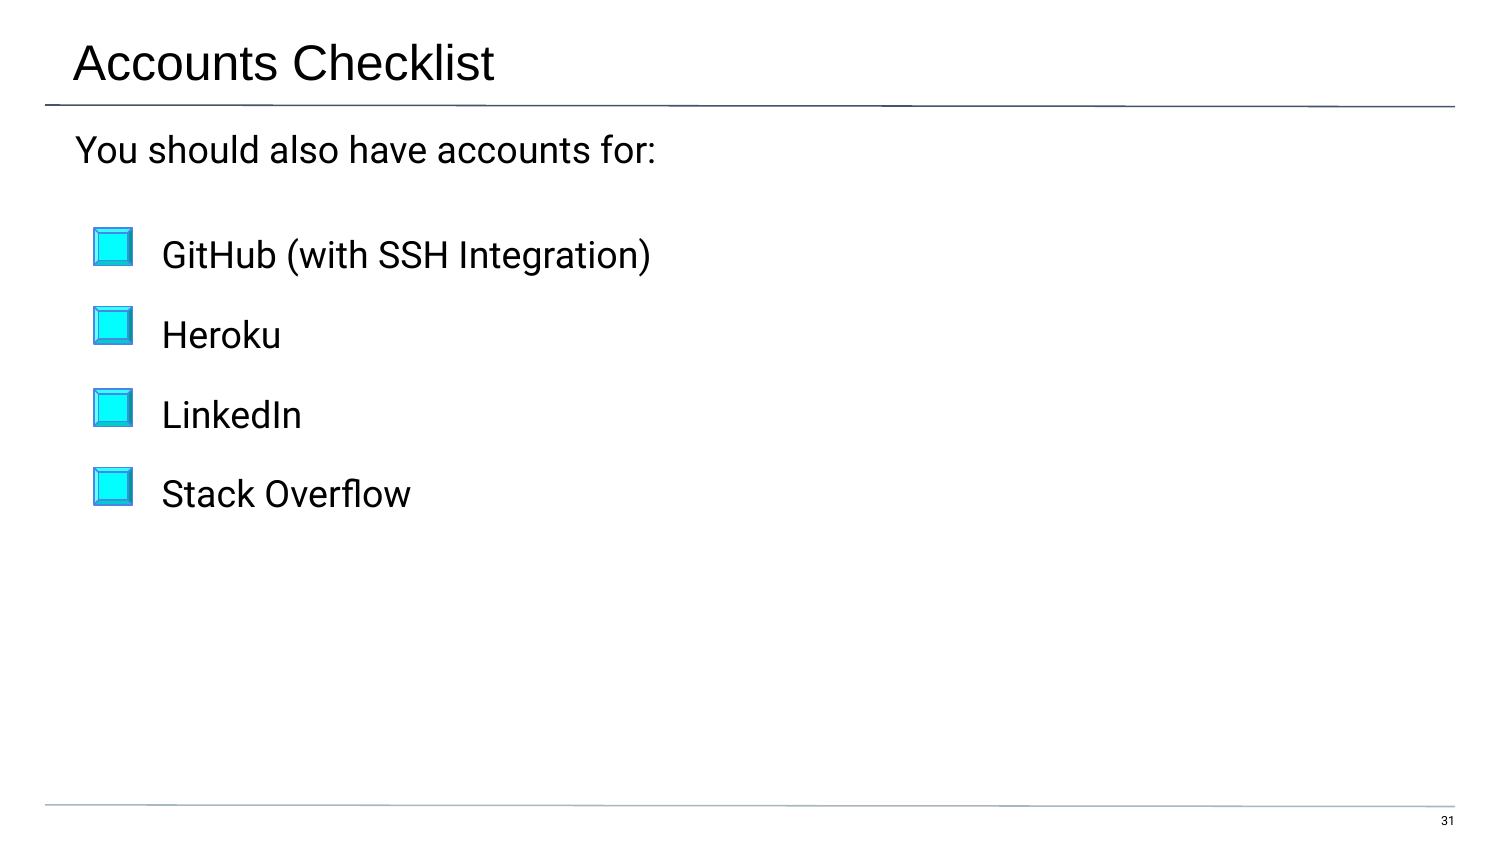

# Accounts Checklist
You should also have accounts for:
GitHub (with SSH Integration)
Heroku
LinkedIn
Stack Overflow